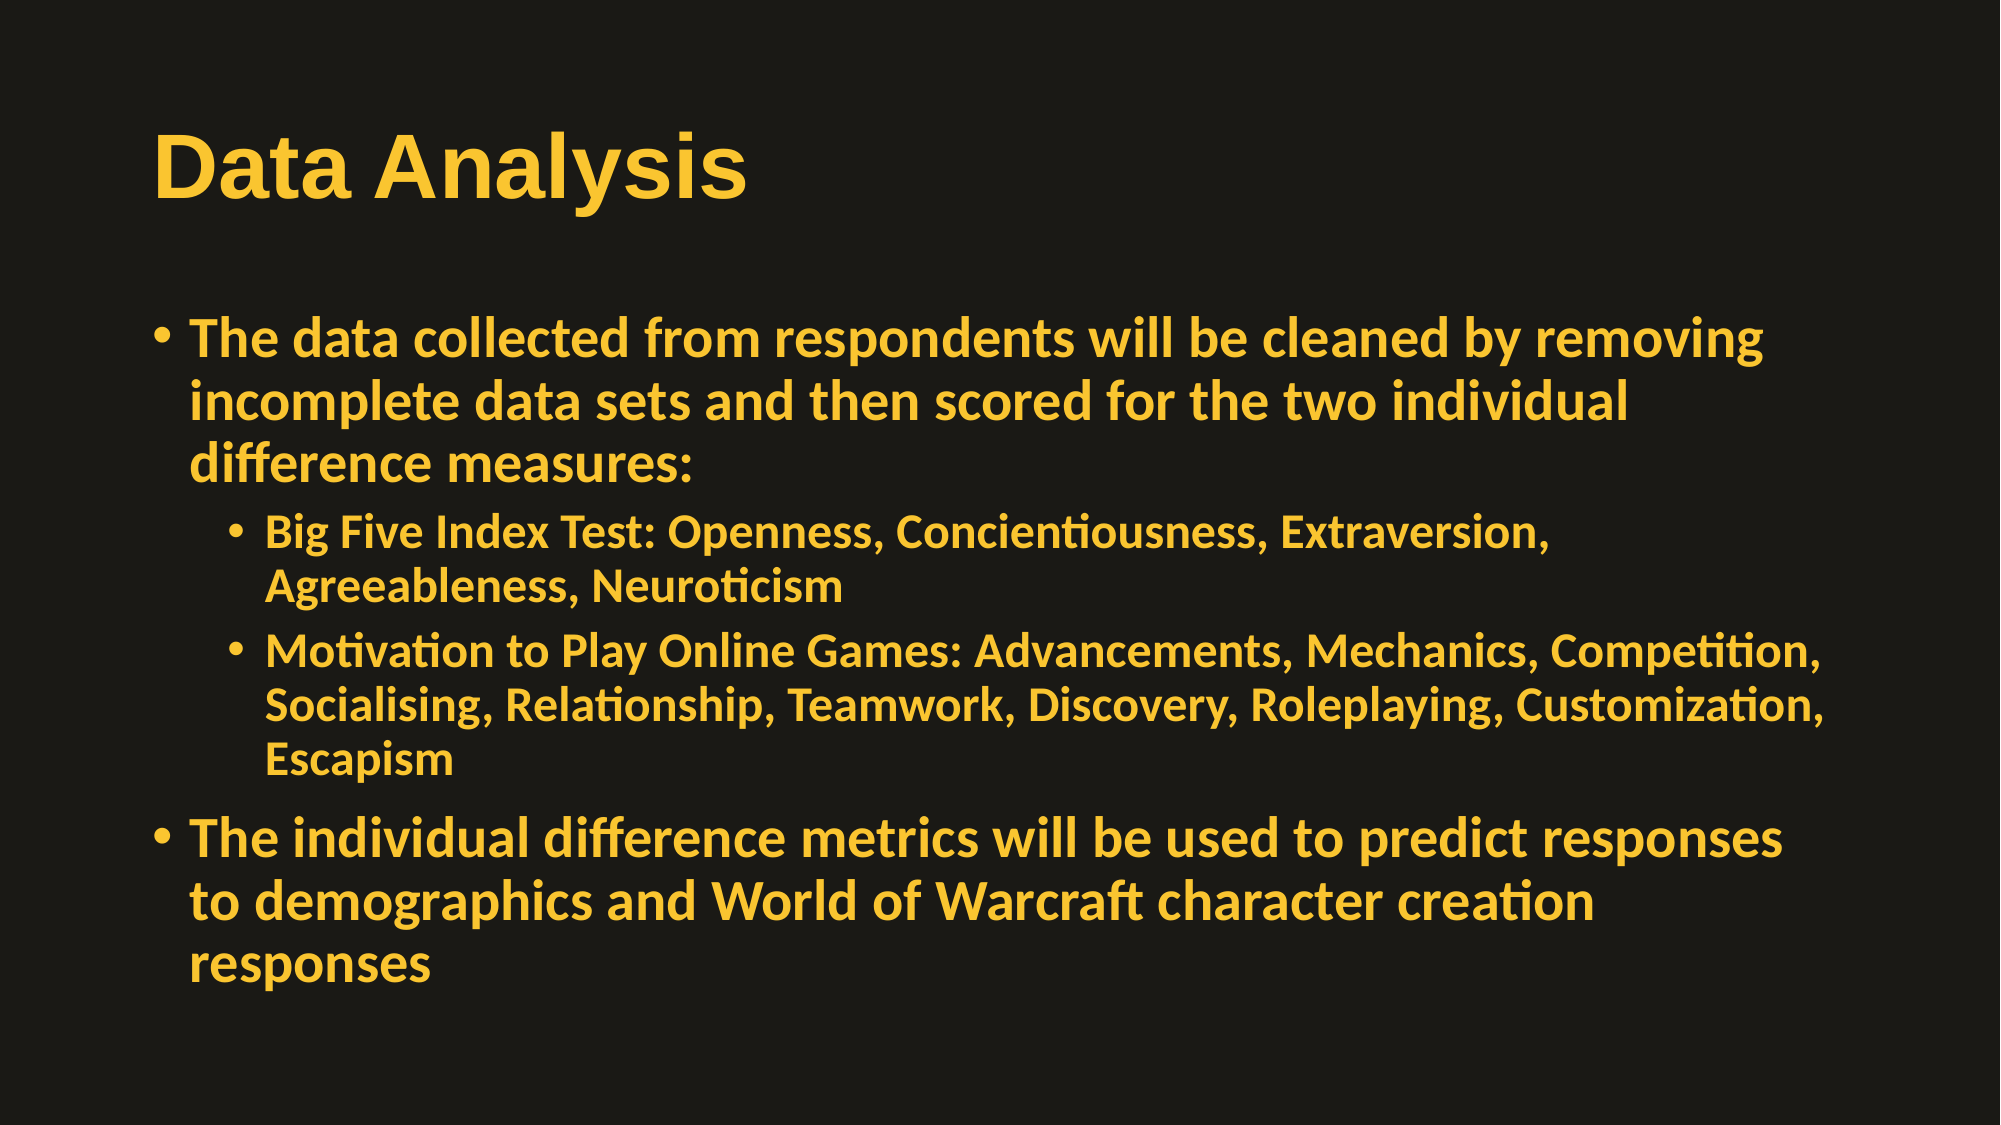

# Data Analysis
The data collected from respondents will be cleaned by removing incomplete data sets and then scored for the two individual difference measures:
Big Five Index Test: Openness, Concientiousness, Extraversion, Agreeableness, Neuroticism
Motivation to Play Online Games: Advancements, Mechanics, Competition, Socialising, Relationship, Teamwork, Discovery, Roleplaying, Customization, Escapism
The individual difference metrics will be used to predict responses to demographics and World of Warcraft character creation responses